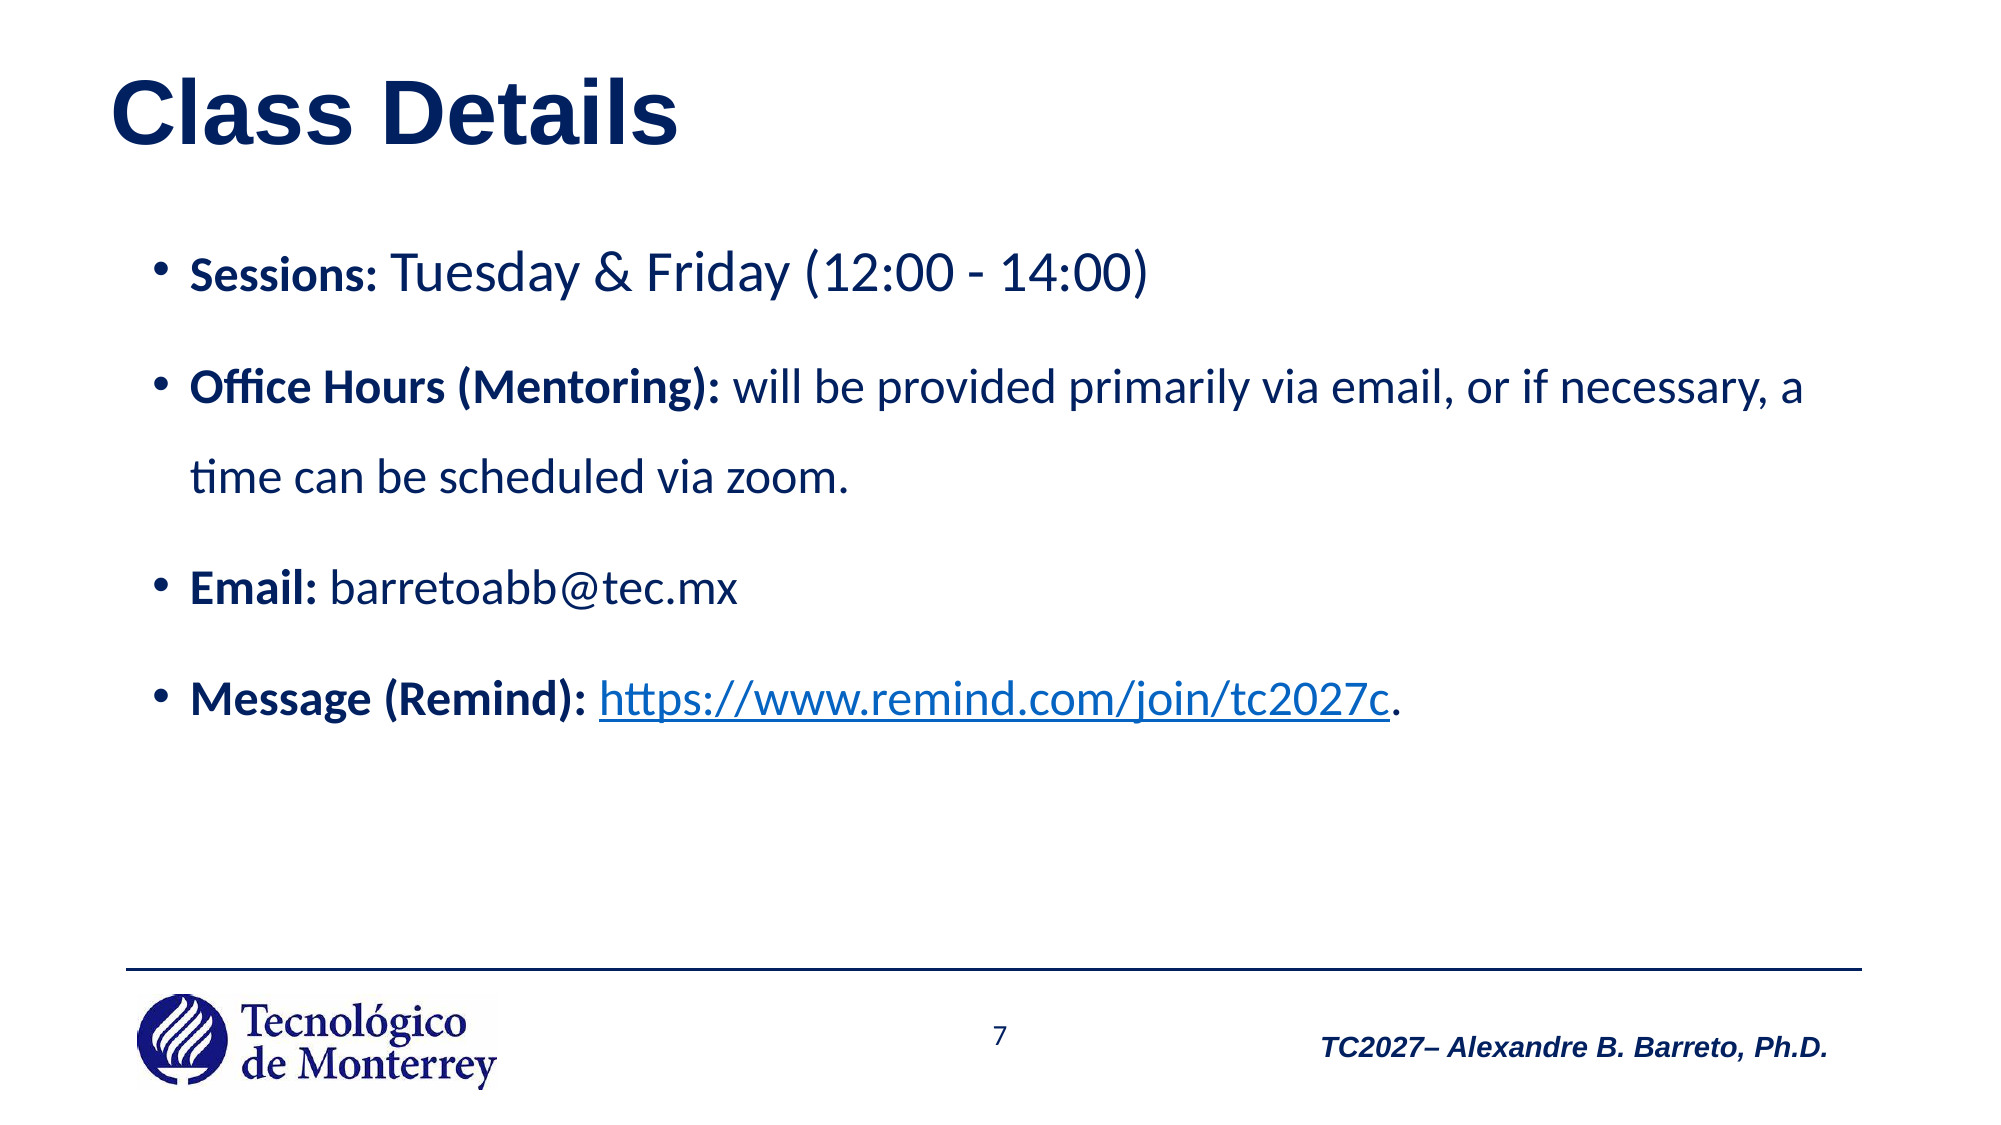

# Class Details
Sessions: Tuesday & Friday (12:00 - 14:00)
Office Hours (Mentoring): will be provided primarily via email, or if necessary, a time can be scheduled via zoom.
Email: barretoabb@tec.mx
Message (Remind): https://www.remind.com/join/tc2027c.